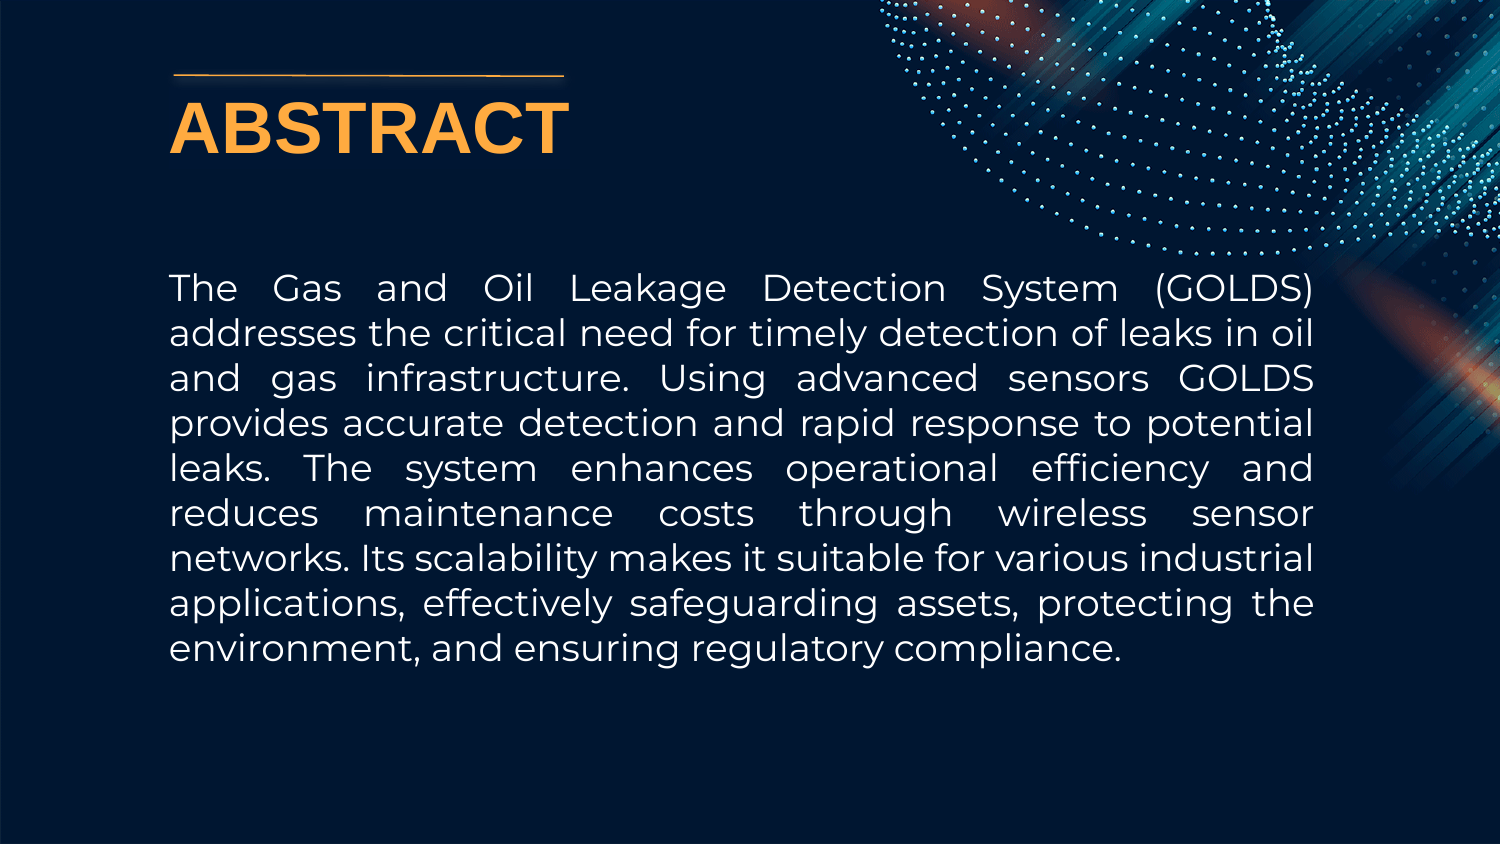

# ABSTRACT

The Gas and Oil Leakage Detection System (GOLDS) addresses the critical need for timely detection of leaks in oil and gas infrastructure. Using advanced sensors GOLDS provides accurate detection and rapid response to potential leaks. The system enhances operational efficiency and reduces maintenance costs through wireless sensor networks. Its scalability makes it suitable for various industrial applications, effectively safeguarding assets, protecting the environment, and ensuring regulatory compliance.